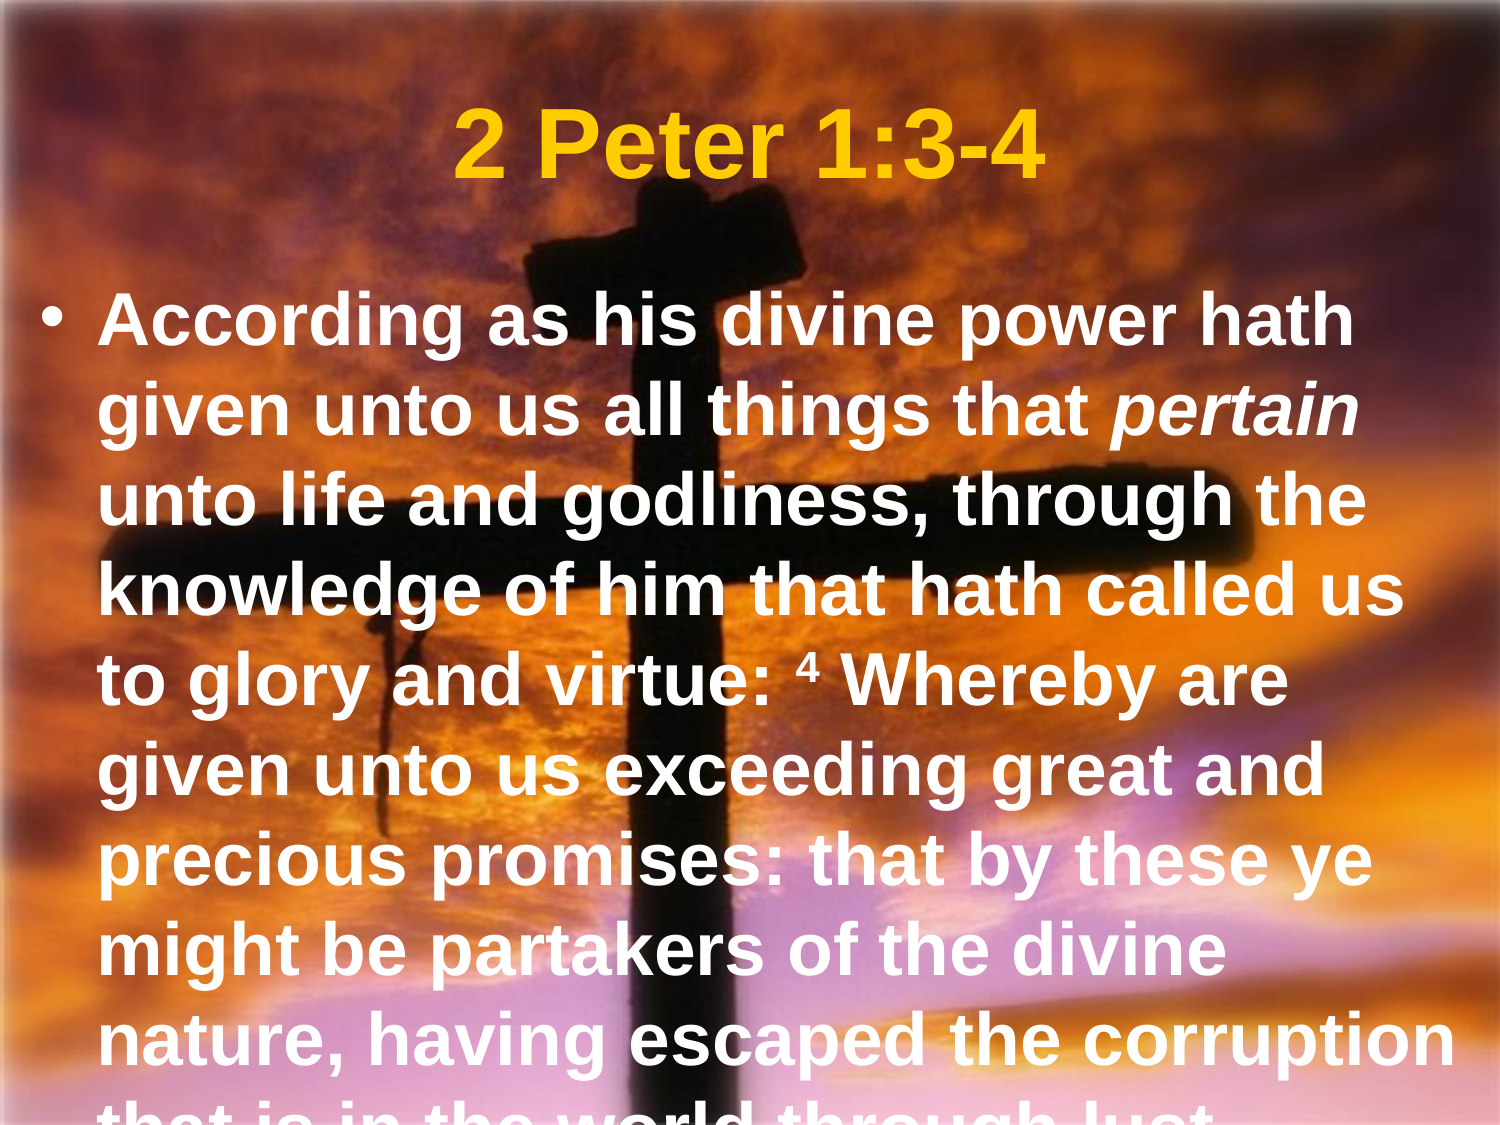

# 2 Peter 1:3-4
According as his divine power hath given unto us all things that pertain unto life and godliness, through the knowledge of him that hath called us to﻿ glory and virtue: 4 Whereby are given unto us exceeding great and precious promises: that by these ye might be partakers of the divine nature, having escaped the corruption that is in the world through lust.